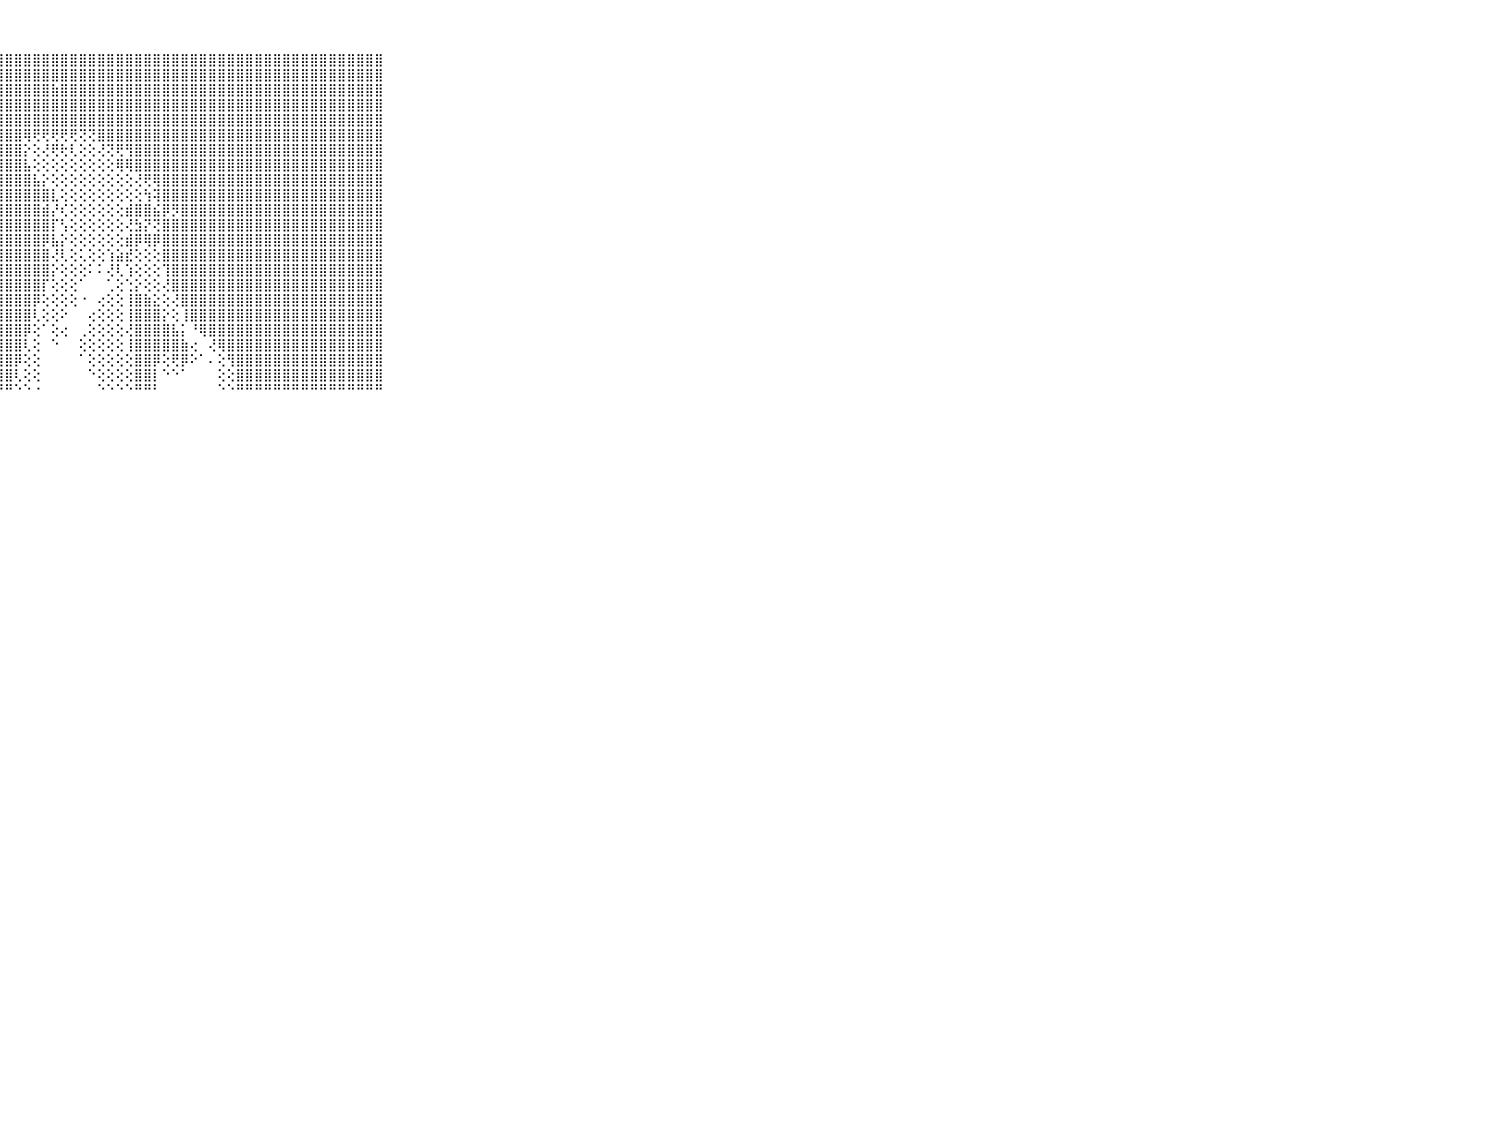

⠀⠀⠀⠀⠀⠀⠀⠀⠀⠀⠀⣿⣿⣿⣿⣿⣿⣿⣿⣿⣿⣿⣿⣿⣿⣿⣿⣿⣿⣿⣿⣿⣿⣿⣿⣿⣿⣿⣿⣿⣿⣿⣿⣿⣿⣿⣿⣿⣿⣿⣿⣿⣿⣿⣿⣿⣿⣿⣿⣿⣿⣿⣿⣿⣿⣿⣿⣿⣿⠀⠀⠀⠀⠀⠀⠀⠀⠀⠀⠀⠀
⠀⠀⠀⠀⠀⠀⠀⠀⠀⠀⠀⣿⣿⣿⣿⣿⣿⣿⣿⣿⣿⣿⣿⣿⣿⣿⣿⣿⣿⣿⣿⣿⣿⣿⣿⣿⣿⣿⣿⣿⣿⣿⣿⣿⣿⣿⣿⣿⣿⣿⣿⣿⣿⣿⣿⣿⣿⣿⣿⣿⣿⣿⣿⣿⣿⣿⣿⣿⣿⠀⠀⠀⠀⠀⠀⠀⠀⠀⠀⠀⠀
⠀⠀⠀⠀⠀⠀⠀⠀⠀⠀⠀⣿⣿⣿⣿⣿⣿⣿⣿⣿⣿⣿⣿⣿⣿⣿⣿⣿⣿⣿⣿⣿⣿⣷⣿⣿⣿⣿⣿⣿⣿⣿⣿⣿⣿⣿⣿⣿⣿⣿⣿⣿⣿⣿⣿⣿⣿⣿⣿⣿⣿⣿⣿⣿⣿⣿⣿⣿⣿⠀⠀⠀⠀⠀⠀⠀⠀⠀⠀⠀⠀
⠀⠀⠀⠀⠀⠀⠀⠀⠀⠀⠀⣿⣿⣿⣿⣿⣿⣿⣿⣿⣿⣿⣿⣿⣿⣿⣿⣿⣿⣿⣿⣿⣿⣿⣿⣿⣿⣿⣿⣿⣿⣿⣿⣿⣿⣿⣿⣿⣿⣿⣿⣿⣿⣿⣿⣿⣿⣿⣿⣿⣿⣿⣿⣿⣿⣿⣿⣿⣿⠀⠀⠀⠀⠀⠀⠀⠀⠀⠀⠀⠀
⠀⠀⠀⠀⠀⠀⠀⠀⠀⠀⠀⣿⣿⣿⣿⣿⣿⣿⣿⣿⣿⣿⣿⣿⣿⣿⣿⣿⣿⣿⣿⣿⣿⣿⣿⣿⣿⣿⣿⣿⣿⣿⣿⣿⣿⣿⣿⣿⣿⣿⣿⣿⣿⣿⣿⣿⣿⣿⣿⣿⣿⣿⣿⣿⣿⣿⣿⣿⣿⠀⠀⠀⠀⠀⠀⠀⠀⠀⠀⠀⠀
⠀⠀⠀⠀⠀⠀⠀⠀⠀⠀⠀⣿⣿⣿⣿⣿⣿⣿⣿⣿⣿⣿⣿⣿⣿⣿⣿⣿⣿⣿⢿⢟⢟⢟⢟⢟⢝⢝⣿⣿⣿⣿⣿⣿⣿⣿⣿⣿⣿⣿⣿⣿⣿⣿⣿⣿⣿⣿⣿⣿⣿⣿⣿⣿⣿⣿⣿⣿⣿⠀⠀⠀⠀⠀⠀⠀⠀⠀⠀⠀⠀
⠀⠀⠀⠀⠀⠀⠀⠀⠀⠀⠀⣿⣿⣿⣿⣿⣿⣿⣿⣿⣿⣿⣿⣿⣿⣿⣿⣿⣿⣿⡕⢕⢜⢟⢗⢇⢕⢕⢜⢝⢟⢻⣿⣿⣿⣿⣿⣿⣿⣿⣿⣿⣿⣿⣿⣿⣿⣿⣿⣿⣿⣿⣿⣿⣿⣿⣿⣿⣿⠀⠀⠀⠀⠀⠀⠀⠀⠀⠀⠀⠀
⠀⠀⠀⠀⠀⠀⠀⠀⠀⠀⠀⣿⣿⣿⣿⣿⣿⣿⣿⣿⣿⣿⣿⣿⣿⣿⣿⣿⣿⣿⣧⢕⢕⢕⢕⢕⢕⢕⢕⢕⢿⢿⣿⣿⣿⣿⣿⣿⣿⣿⣿⣿⣿⣿⣿⣿⣿⣿⣿⣿⣿⣿⣿⣿⣿⣿⣿⣿⣿⠀⠀⠀⠀⠀⠀⠀⠀⠀⠀⠀⠀
⠀⠀⠀⠀⠀⠀⠀⠀⠀⠀⠀⣿⣿⣿⣿⣿⣿⣿⣿⣿⣿⣿⣿⣿⣿⣿⣿⣿⣿⣿⣿⣧⡕⢕⢕⢕⢕⢕⢕⢕⢕⢕⢜⢟⢿⣿⣿⣿⣿⣿⣿⣿⣿⣿⣿⣿⣿⣿⣿⣿⣿⣿⣿⣿⣿⣿⣿⣿⣿⠀⠀⠀⠀⠀⠀⠀⠀⠀⠀⠀⠀
⠀⠀⠀⠀⠀⠀⠀⠀⠀⠀⠀⣿⣿⣿⣿⣿⣿⣿⣿⣿⣿⣿⣿⣿⣿⣿⣿⣿⣿⣿⣿⣿⣿⣇⢕⢕⢕⢕⢕⢕⢕⢕⢕⢳⢽⣿⣿⣿⣿⣿⣿⣿⣿⣿⣿⣿⣿⣿⣿⣿⣿⣿⣿⣿⣿⣿⣿⣿⣿⠀⠀⠀⠀⠀⠀⠀⠀⠀⠀⠀⠀
⠀⠀⠀⠀⠀⠀⠀⠀⠀⠀⠀⣿⣿⣿⣿⣿⣿⣿⣿⣿⣿⣿⣿⣿⣿⣿⣿⣿⣿⣿⣿⣿⣾⡜⢎⢕⢕⢕⢕⢕⢕⣾⣿⣿⣮⡿⡻⣿⣿⣿⣿⣿⣿⣿⣿⣿⣿⣿⣿⣿⣿⣿⣿⣿⣿⣿⣿⣿⣿⠀⠀⠀⠀⠀⠀⠀⠀⠀⠀⠀⠀
⠀⠀⠀⠀⠀⠀⠀⠀⠀⠀⠀⣿⣿⣿⣿⣿⣿⣿⣿⣿⣿⣿⣿⣿⣿⣿⣿⣿⣿⣿⣿⣿⣿⡏⢣⢕⢕⢕⢕⢕⢕⢜⣳⡝⢝⣿⣿⣿⣿⣿⣿⣿⣿⣿⣿⣿⣿⣿⣿⣿⣿⣿⣿⣿⣿⣿⣿⣿⣿⠀⠀⠀⠀⠀⠀⠀⠀⠀⠀⠀⠀
⠀⠀⠀⠀⠀⠀⠀⠀⠀⠀⠀⣿⣿⣿⣿⣿⣿⣿⣿⣿⣿⣿⣿⣿⣿⣿⣿⣿⣿⣿⣿⣿⡿⣧⡕⢕⢕⢕⢕⢕⢕⣾⡿⢿⡿⣿⣿⣿⣿⣿⣿⣿⣿⣿⣿⣿⣿⣿⣿⣿⣿⣿⣿⣿⣿⣿⣿⣿⣿⠀⠀⠀⠀⠀⠀⠀⠀⠀⠀⠀⠀
⠀⠀⠀⠀⠀⠀⠀⠀⠀⠀⠀⣿⣿⣿⣿⣿⣿⣿⣿⣿⣿⣿⣿⣿⣿⣿⣿⣿⣿⣿⣿⣿⣿⢜⢇⢕⢅⢕⢕⢱⣵⣞⢕⢕⢕⣿⣿⣿⣿⣿⣿⣿⣿⣿⣿⣿⣿⣿⣿⣿⣿⣿⣿⣿⣿⣿⣿⣿⣿⠀⠀⠀⠀⠀⠀⠀⠀⠀⠀⠀⠀
⠀⠀⠀⠀⠀⠀⠀⠀⠀⠀⠀⣿⣿⣿⣿⣿⣿⣿⣿⣿⣿⣿⣿⣿⣿⣿⣿⣿⣿⣿⣿⣿⣿⡕⢕⢕⢕⠅⠅⢜⢇⢱⢕⢕⢕⢹⣿⣿⣿⣿⣿⣿⣿⣿⣿⣿⣿⣿⣿⣿⣿⣿⣿⣿⣿⣿⣿⣿⣿⠀⠀⠀⠀⠀⠀⠀⠀⠀⠀⠀⠀
⠀⠀⠀⠀⠀⠀⠀⠀⠀⠀⠀⣿⣿⣿⣿⣿⣿⣿⣿⣿⣿⣿⣿⣿⣿⣿⣿⣿⣿⣿⣿⣿⡏⢕⢕⢕⠁⠀⠀⢁⢕⢑⡕⢕⢕⢜⣿⣿⣿⣿⣿⣿⣿⣿⣿⣿⣿⣿⣿⣿⣿⣿⣿⣿⣿⣿⣿⣿⣿⠀⠀⠀⠀⠀⠀⠀⠀⠀⠀⠀⠀
⠀⠀⠀⠀⠀⠀⠀⠀⠀⠀⠀⣿⣿⣿⣿⣿⣿⣿⣿⣿⣿⣿⣿⣿⣿⣿⣿⣿⣿⣿⣿⡿⢕⢕⢕⢕⠐⠀⢔⢕⢕⢸⣿⣷⣕⢕⢜⣿⣿⣿⣿⣿⣿⣿⣿⣿⣿⣿⣿⣿⣿⣿⣿⣿⣿⣿⣿⣿⣿⠀⠀⠀⠀⠀⠀⠀⠀⠀⠀⠀⠀
⠀⠀⠀⠀⠀⠀⠀⠀⠀⠀⠀⣿⣿⣿⣿⣿⣿⣿⣿⣿⣿⣿⣿⣿⣿⣿⣿⣿⣿⣿⣿⢇⢕⢕⠕⠀⠀⢔⢕⢕⢕⢸⣿⣿⣿⡕⢕⢸⣿⣿⣿⣿⣿⣿⣿⣿⣿⣿⣿⣿⣿⣿⣿⣿⣿⣿⣿⣿⣿⠀⠀⠀⠀⠀⠀⠀⠀⠀⠀⠀⠀
⠀⠀⠀⠀⠀⠀⠀⠀⠀⠀⠀⣿⣿⣿⣿⣿⣿⣿⣿⣿⣿⣿⣿⣿⣿⣿⣿⣿⣿⣿⡿⢕⠁⢕⢔⠀⢀⢕⢕⢕⢕⢜⣿⣿⣿⣿⣧⡅⠘⢿⣿⣿⣿⣿⣿⣿⣿⣿⣿⣿⣿⣿⣿⣿⣿⣿⣿⣿⣿⠀⠀⠀⠀⠀⠀⠀⠀⠀⠀⠀⠀
⠀⠀⠀⠀⠀⠀⠀⠀⠀⠀⠀⣿⣿⣿⣿⣿⣿⣿⣿⣿⣿⣿⣿⣿⣿⣿⣿⣿⣿⣿⢇⢕⠀⠑⠀⠀⢕⢕⢕⢕⢕⢸⣿⣿⣿⣿⣿⣷⢔⠀⢜⢿⣿⣿⣿⣿⣿⣿⣿⣿⣿⣿⣿⣿⣿⣿⣿⣿⣿⠀⠀⠀⠀⠀⠀⠀⠀⠀⠀⠀⠀
⠀⠀⠀⠀⠀⠀⠀⠀⠀⠀⠀⣿⣿⣿⣿⣿⣿⣿⣿⣿⣿⣿⣿⣿⣿⣿⣿⣿⣿⡿⢕⢕⠀⠀⠀⠀⠁⢕⢕⢕⢕⢕⣿⣿⡿⢕⢟⡿⠕⠁⠄⢕⢻⣿⣿⣿⣿⣿⣿⣿⣿⣿⣿⣿⣿⣿⣿⣿⣿⠀⠀⠀⠀⠀⠀⠀⠀⠀⠀⠀⠀
⠀⠀⠀⠀⠀⠀⠀⠀⠀⠀⠀⣿⣿⣿⣿⣿⣿⣿⣿⣿⣿⣿⣿⣿⣿⣿⣿⣿⣿⢇⢕⢕⠀⠀⠀⠀⠀⠑⢕⢕⢕⢕⣿⣿⡇⠑⠑⠁⠀⠀⠀⢕⢕⣿⣿⣿⣿⣿⣿⣿⣿⣿⣿⣿⣿⣿⣿⣿⣿⠀⠀⠀⠀⠀⠀⠀⠀⠀⠀⠀⠀
⠀⠀⠀⠀⠀⠀⠀⠀⠀⠀⠀⠛⠛⠛⠛⠛⠛⠛⠛⠛⠛⠛⠛⠛⠛⠛⠛⠛⠛⠑⠑⠐⠀⠀⠀⠀⠀⠀⠑⠑⠑⠑⠛⠛⠃⠀⠀⠀⠀⠀⠀⠑⠑⠛⠛⠛⠛⠛⠛⠛⠛⠛⠛⠛⠛⠛⠛⠛⠛⠀⠀⠀⠀⠀⠀⠀⠀⠀⠀⠀⠀